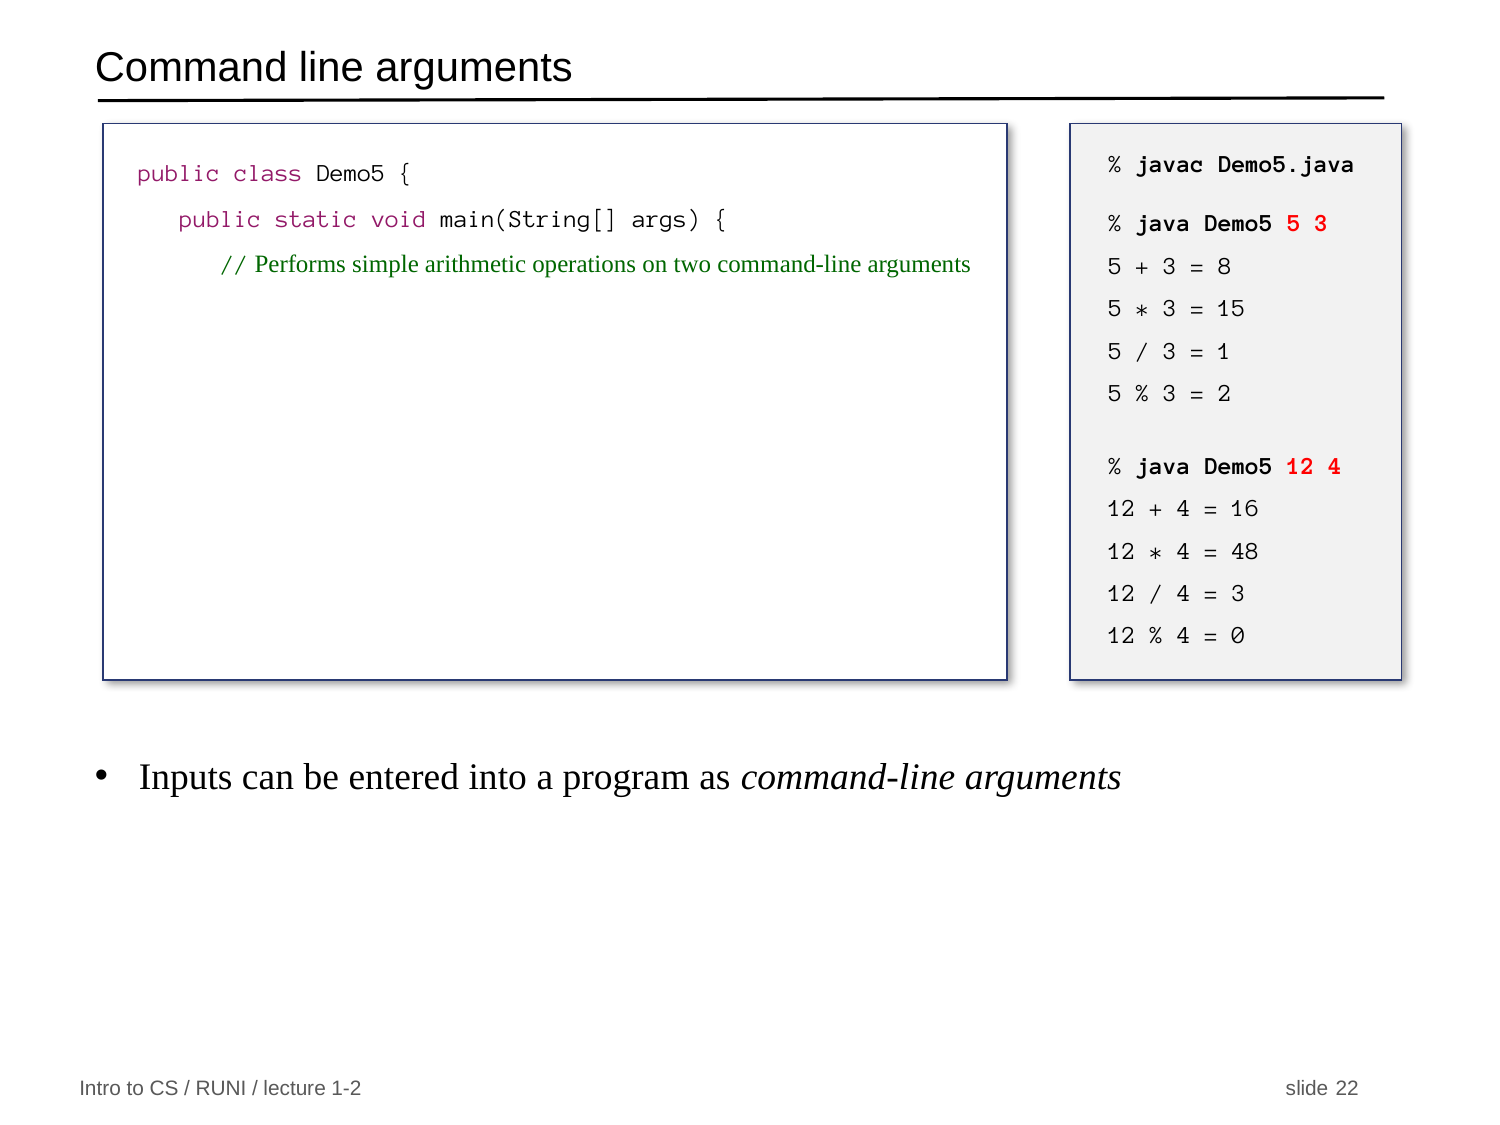

# Command line arguments
public class Demo5 {
   public static void main(String[] args) {
      // Performs simple arithmetic operations on two command-line arguments

% javac Demo5.java

% java Demo5 5 3
5 + 3 = 8
5 * 3 = 15
5 / 3 = 1
5 % 3 = 2

% java Demo5 12 4
12 + 4 = 16
12 * 4 = 48
12 / 4 = 3
12 % 4 = 0

Inputs can be entered into a program as command-line arguments